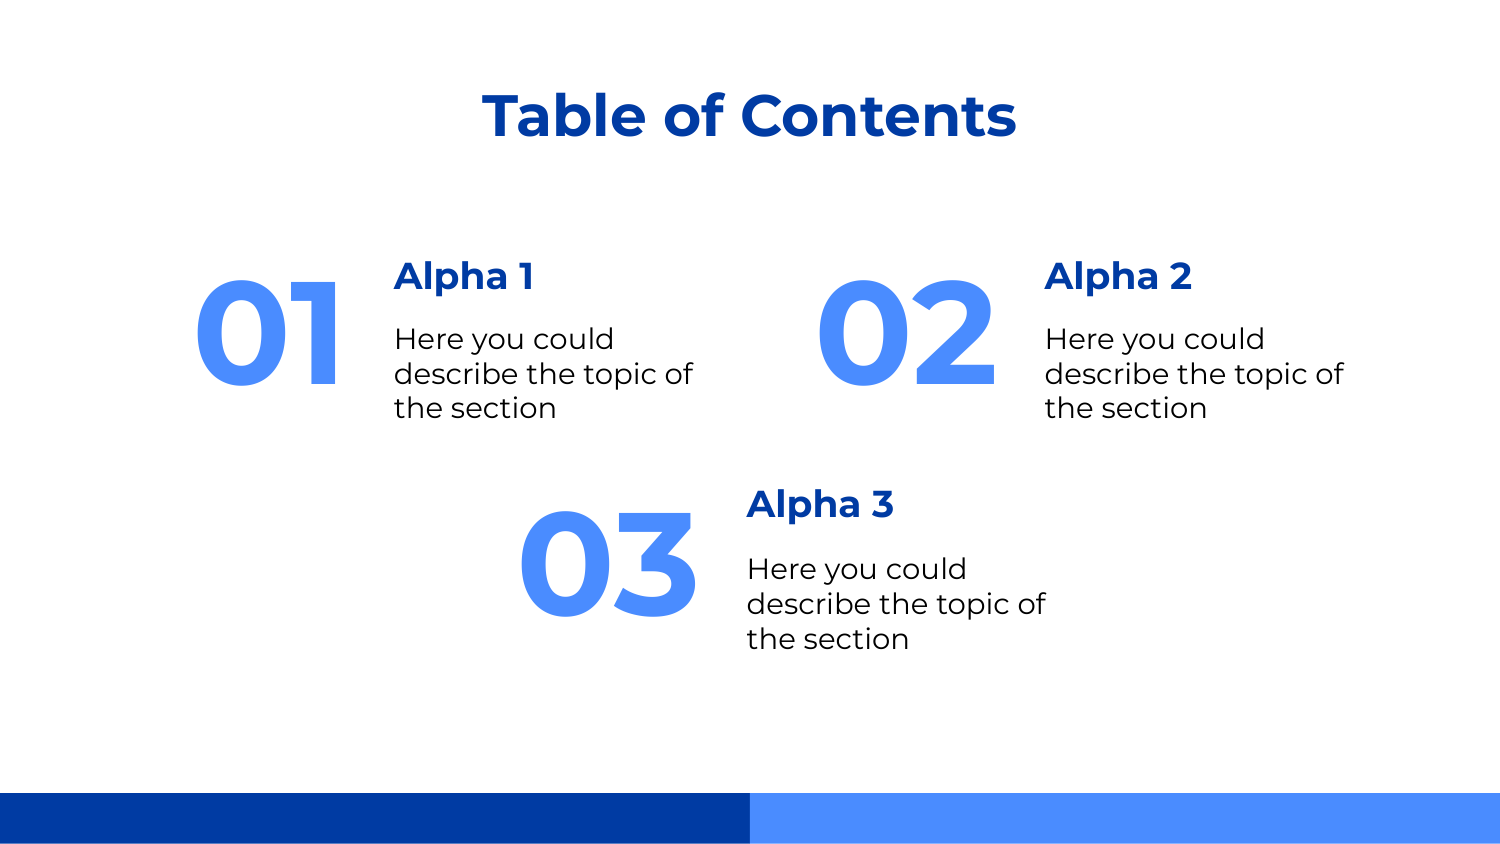

# Table of Contents
Alpha 1
Alpha 2
01
02
Here you could describe the topic of the section
Here you could describe the topic of the section

Alpha 3
03
Here you could describe the topic of the section